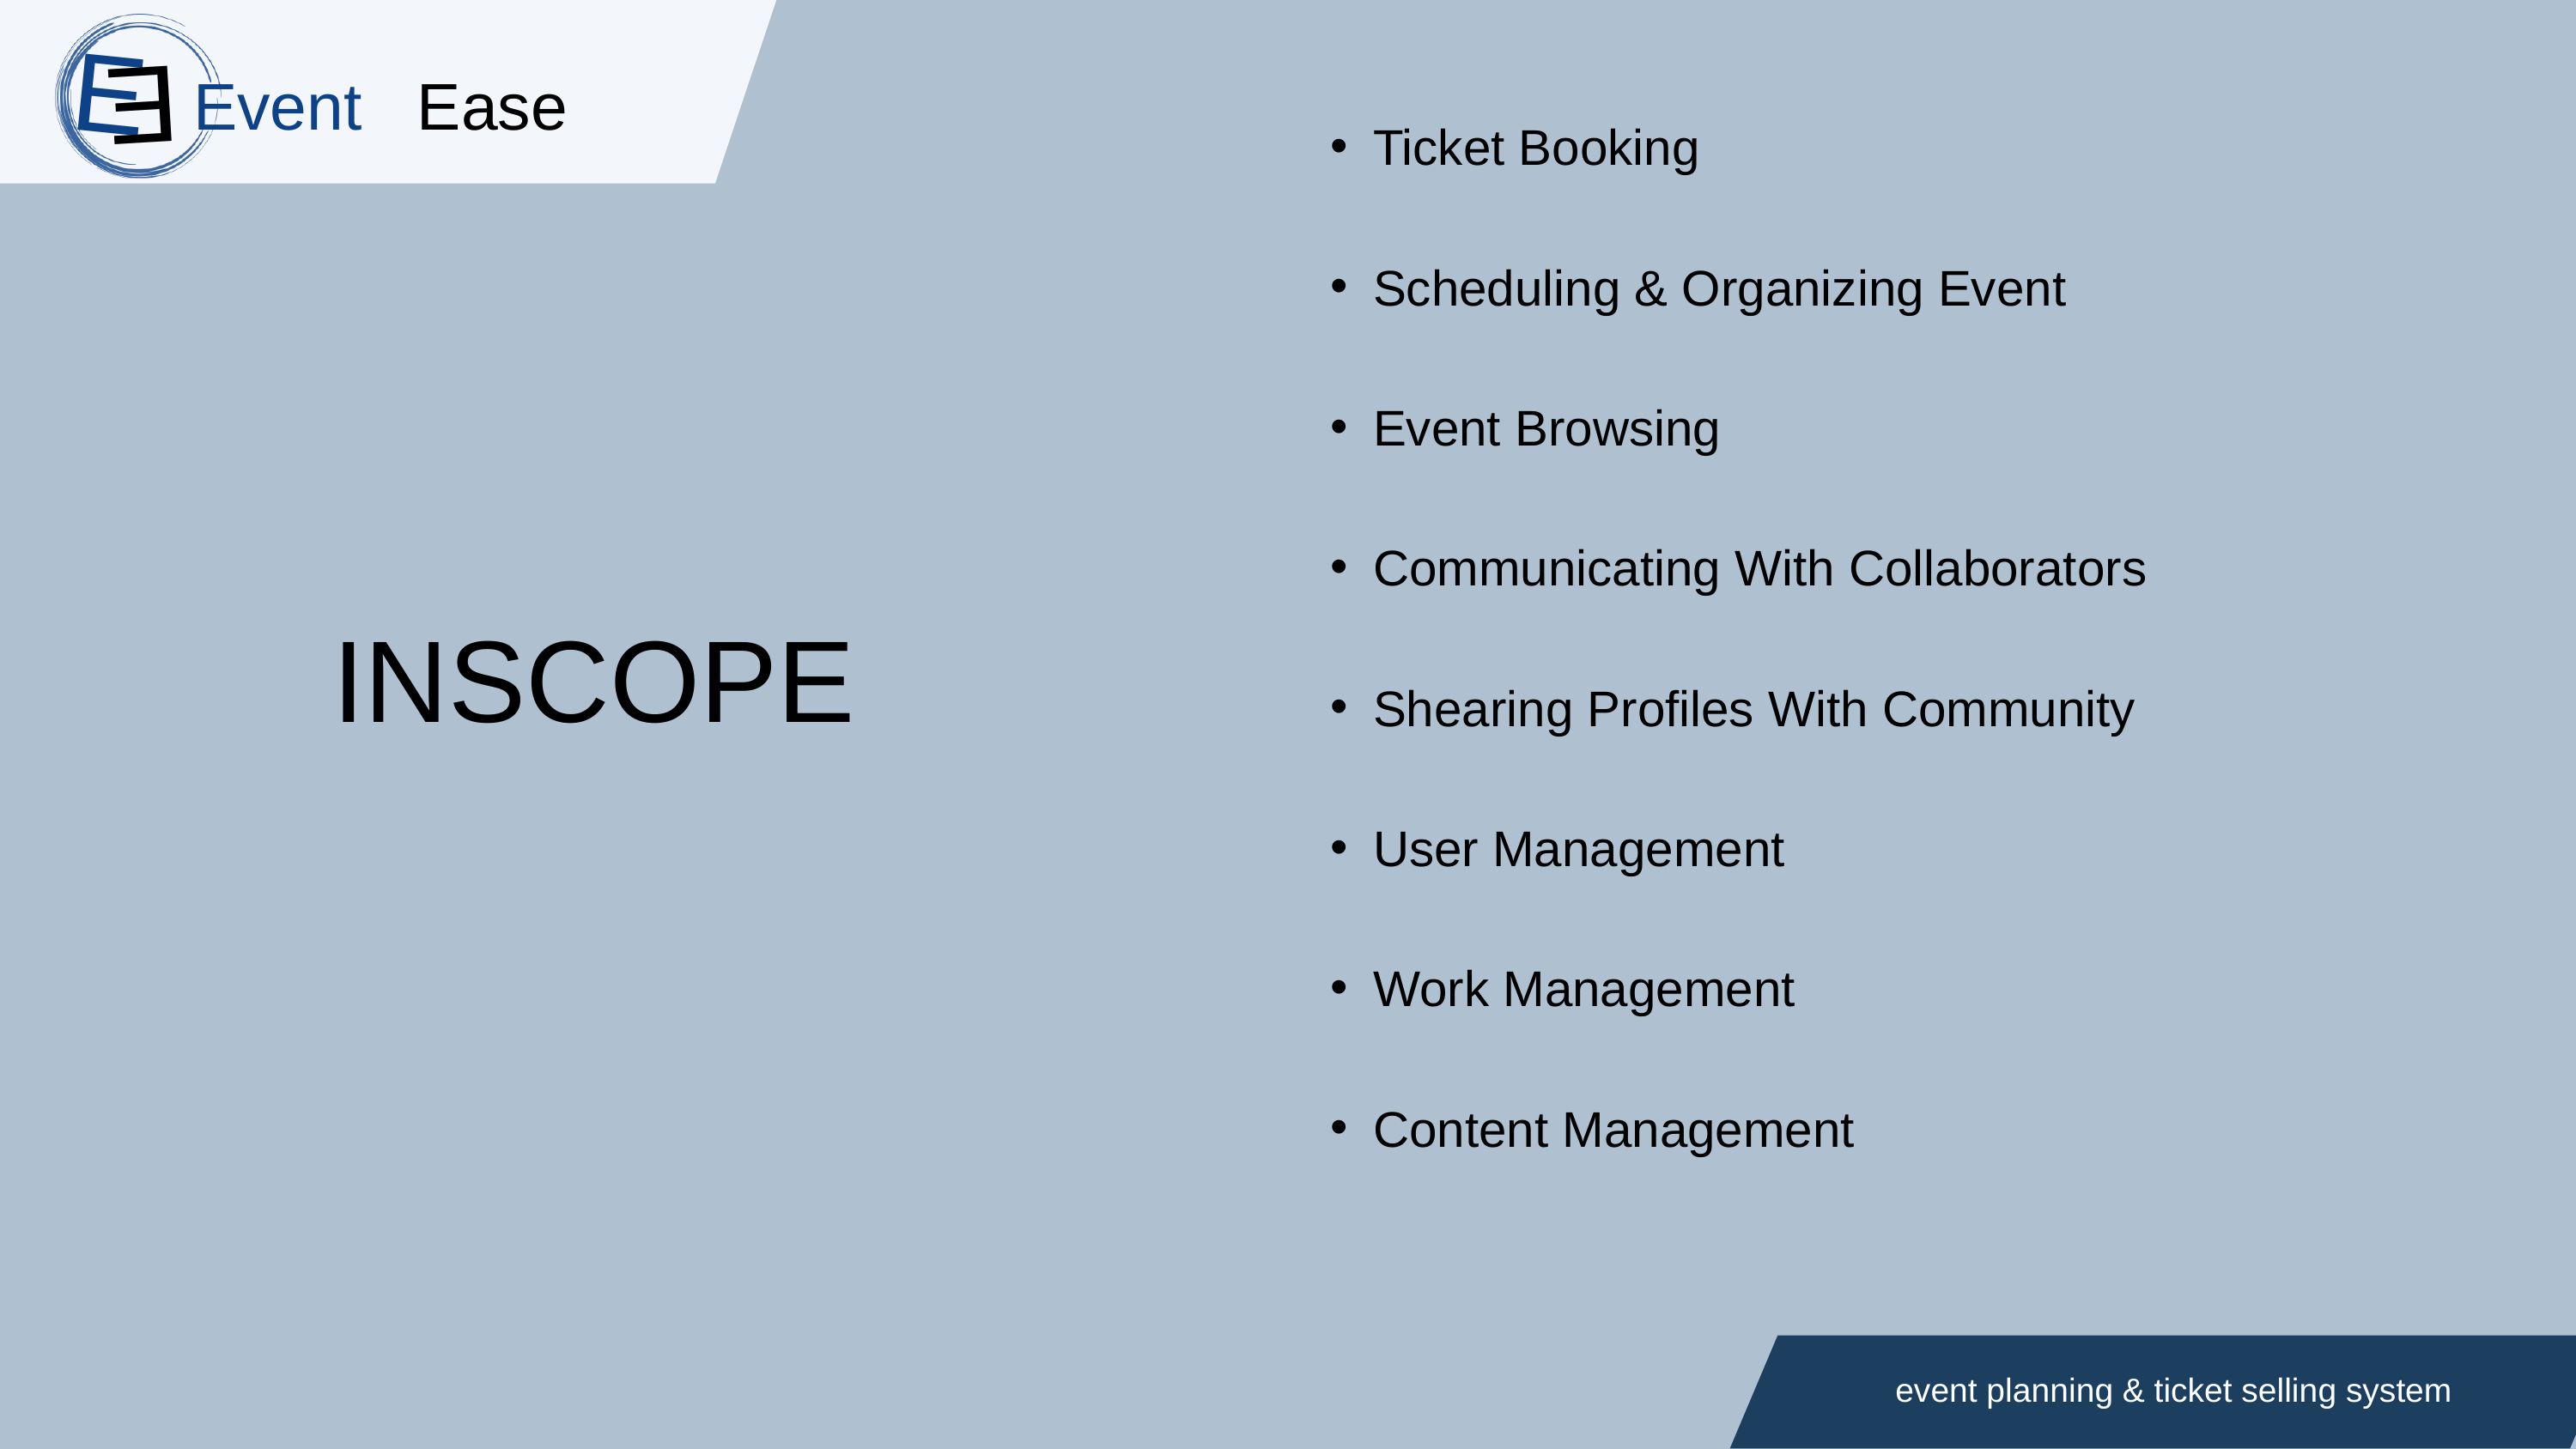

E

Event
Ease
E
Ticket Booking

Scheduling & Organizing Event

Event Browsing

Communicating With Collaborators

Shearing Profiles With Community

User Management

Work Management

Content Management

INSCOPE

event planning & ticket selling system